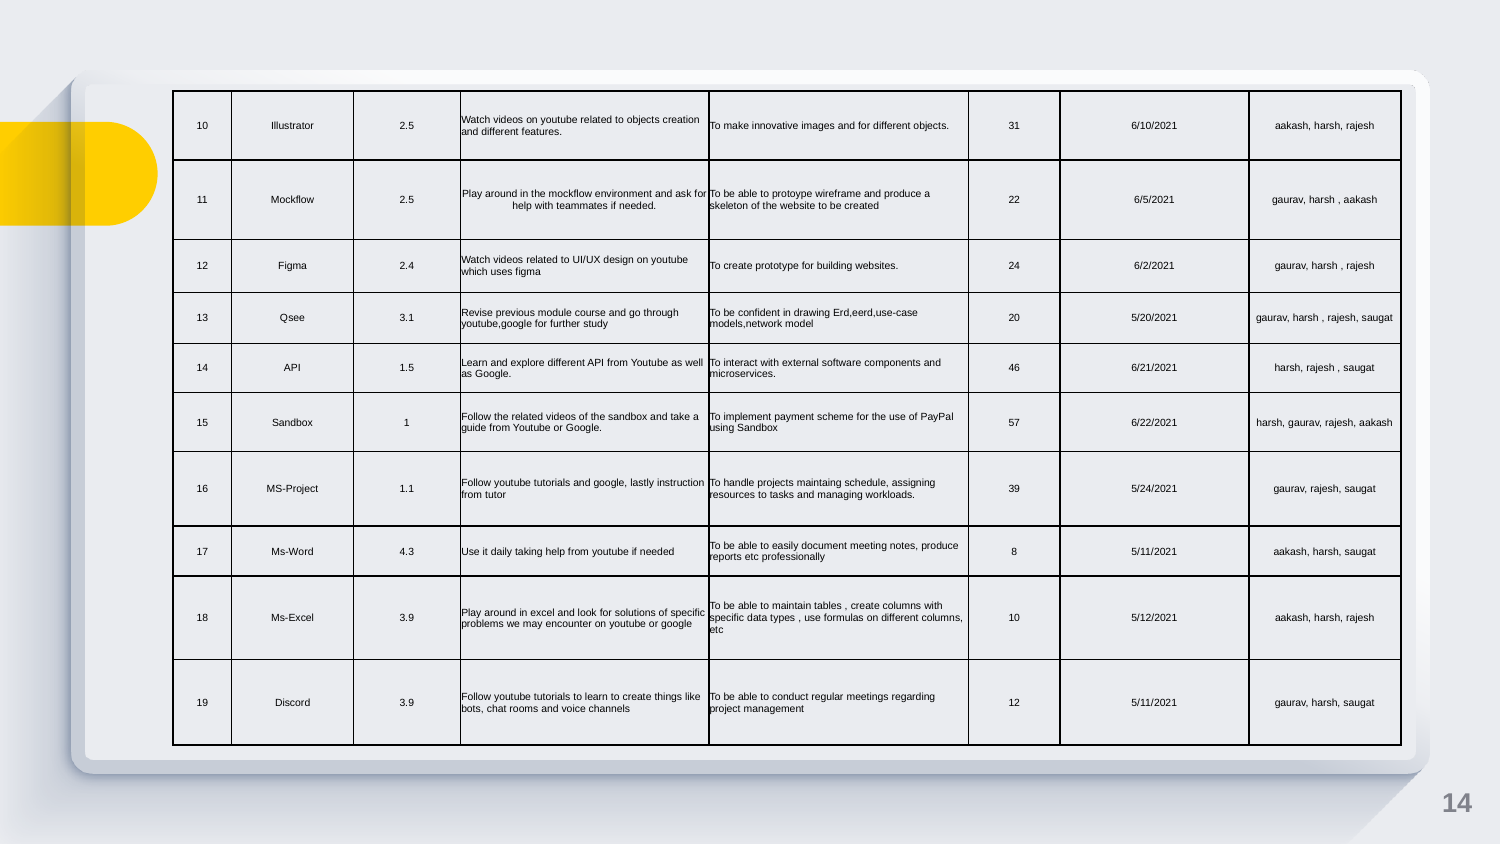

| 10 | Illustrator | 2.5 | Watch videos on youtube related to objects creation and different features. | To make innovative images and for different objects. | 31 | 6/10/2021 | aakash, harsh, rajesh |
| --- | --- | --- | --- | --- | --- | --- | --- |
| 11 | Mockflow | 2.5 | Play around in the mockflow environment and ask for help with teammates if needed. | To be able to protoype wireframe and produce a skeleton of the website to be created | 22 | 6/5/2021 | gaurav, harsh , aakash |
| 12 | Figma | 2.4 | Watch videos related to UI/UX design on youtube which uses figma | To create prototype for building websites. | 24 | 6/2/2021 | gaurav, harsh , rajesh |
| 13 | Qsee | 3.1 | Revise previous module course and go through youtube,google for further study | To be confident in drawing Erd,eerd,use-case models,network model | 20 | 5/20/2021 | gaurav, harsh , rajesh, saugat |
| 14 | API | 1.5 | Learn and explore different API from Youtube as well as Google. | To interact with external software components and microservices. | 46 | 6/21/2021 | harsh, rajesh , saugat |
| 15 | Sandbox | 1 | Follow the related videos of the sandbox and take a guide from Youtube or Google. | To implement payment scheme for the use of PayPal using Sandbox | 57 | 6/22/2021 | harsh, gaurav, rajesh, aakash |
| 16 | MS-Project | 1.1 | Follow youtube tutorials and google, lastly instruction from tutor | To handle projects maintaing schedule, assigning resources to tasks and managing workloads. | 39 | 5/24/2021 | gaurav, rajesh, saugat |
| 17 | Ms-Word | 4.3 | Use it daily taking help from youtube if needed | To be able to easily document meeting notes, produce reports etc professionally | 8 | 5/11/2021 | aakash, harsh, saugat |
| 18 | Ms-Excel | 3.9 | Play around in excel and look for solutions of specific problems we may encounter on youtube or google | To be able to maintain tables , create columns with specific data types , use formulas on different columns, etc | 10 | 5/12/2021 | aakash, harsh, rajesh |
| 19 | Discord | 3.9 | Follow youtube tutorials to learn to create things like bots, chat rooms and voice channels | To be able to conduct regular meetings regarding project management | 12 | 5/11/2021 | gaurav, harsh, saugat |
14